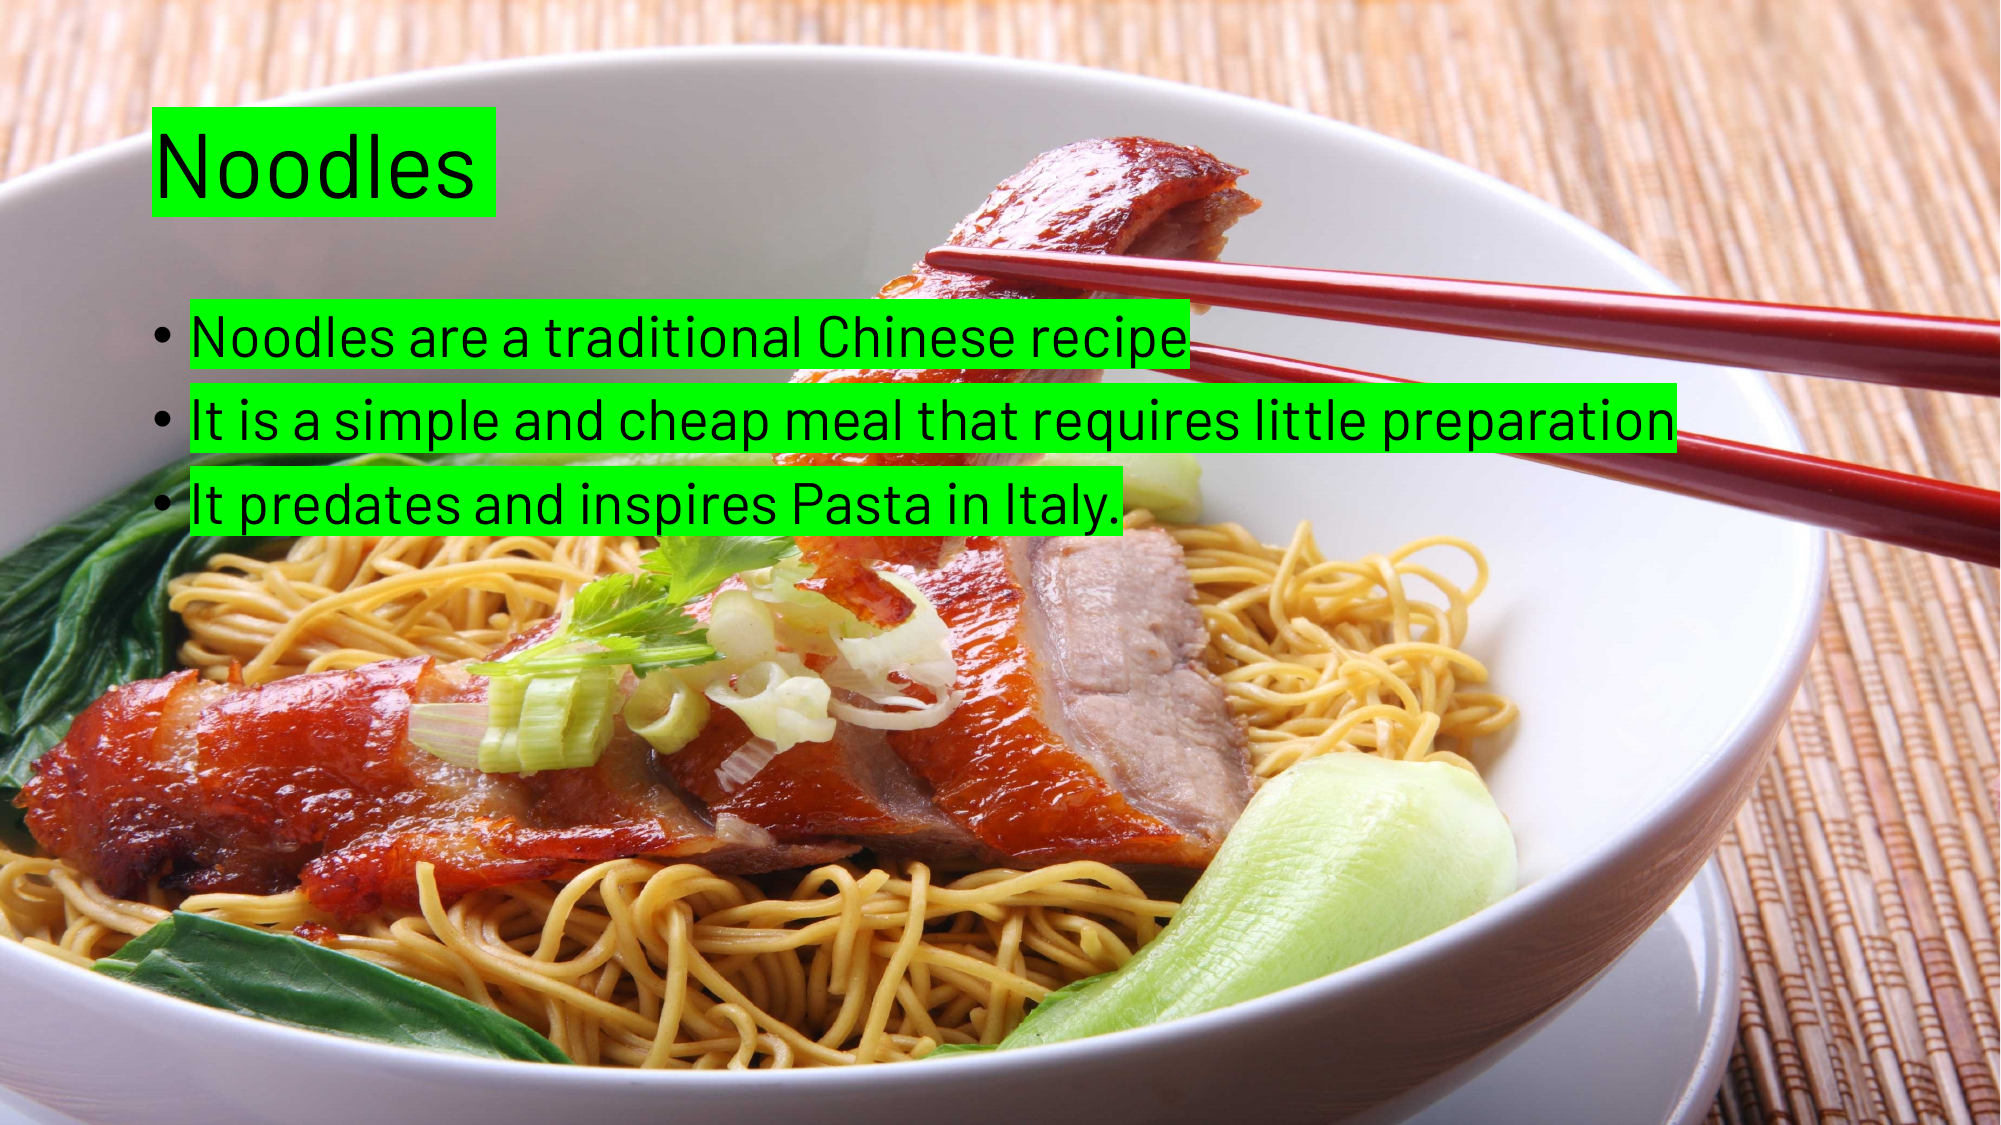

# Noodles
Noodles are a traditional Chinese recipe
It is a simple and cheap meal that requires little preparation
It predates and inspires Pasta in Italy.